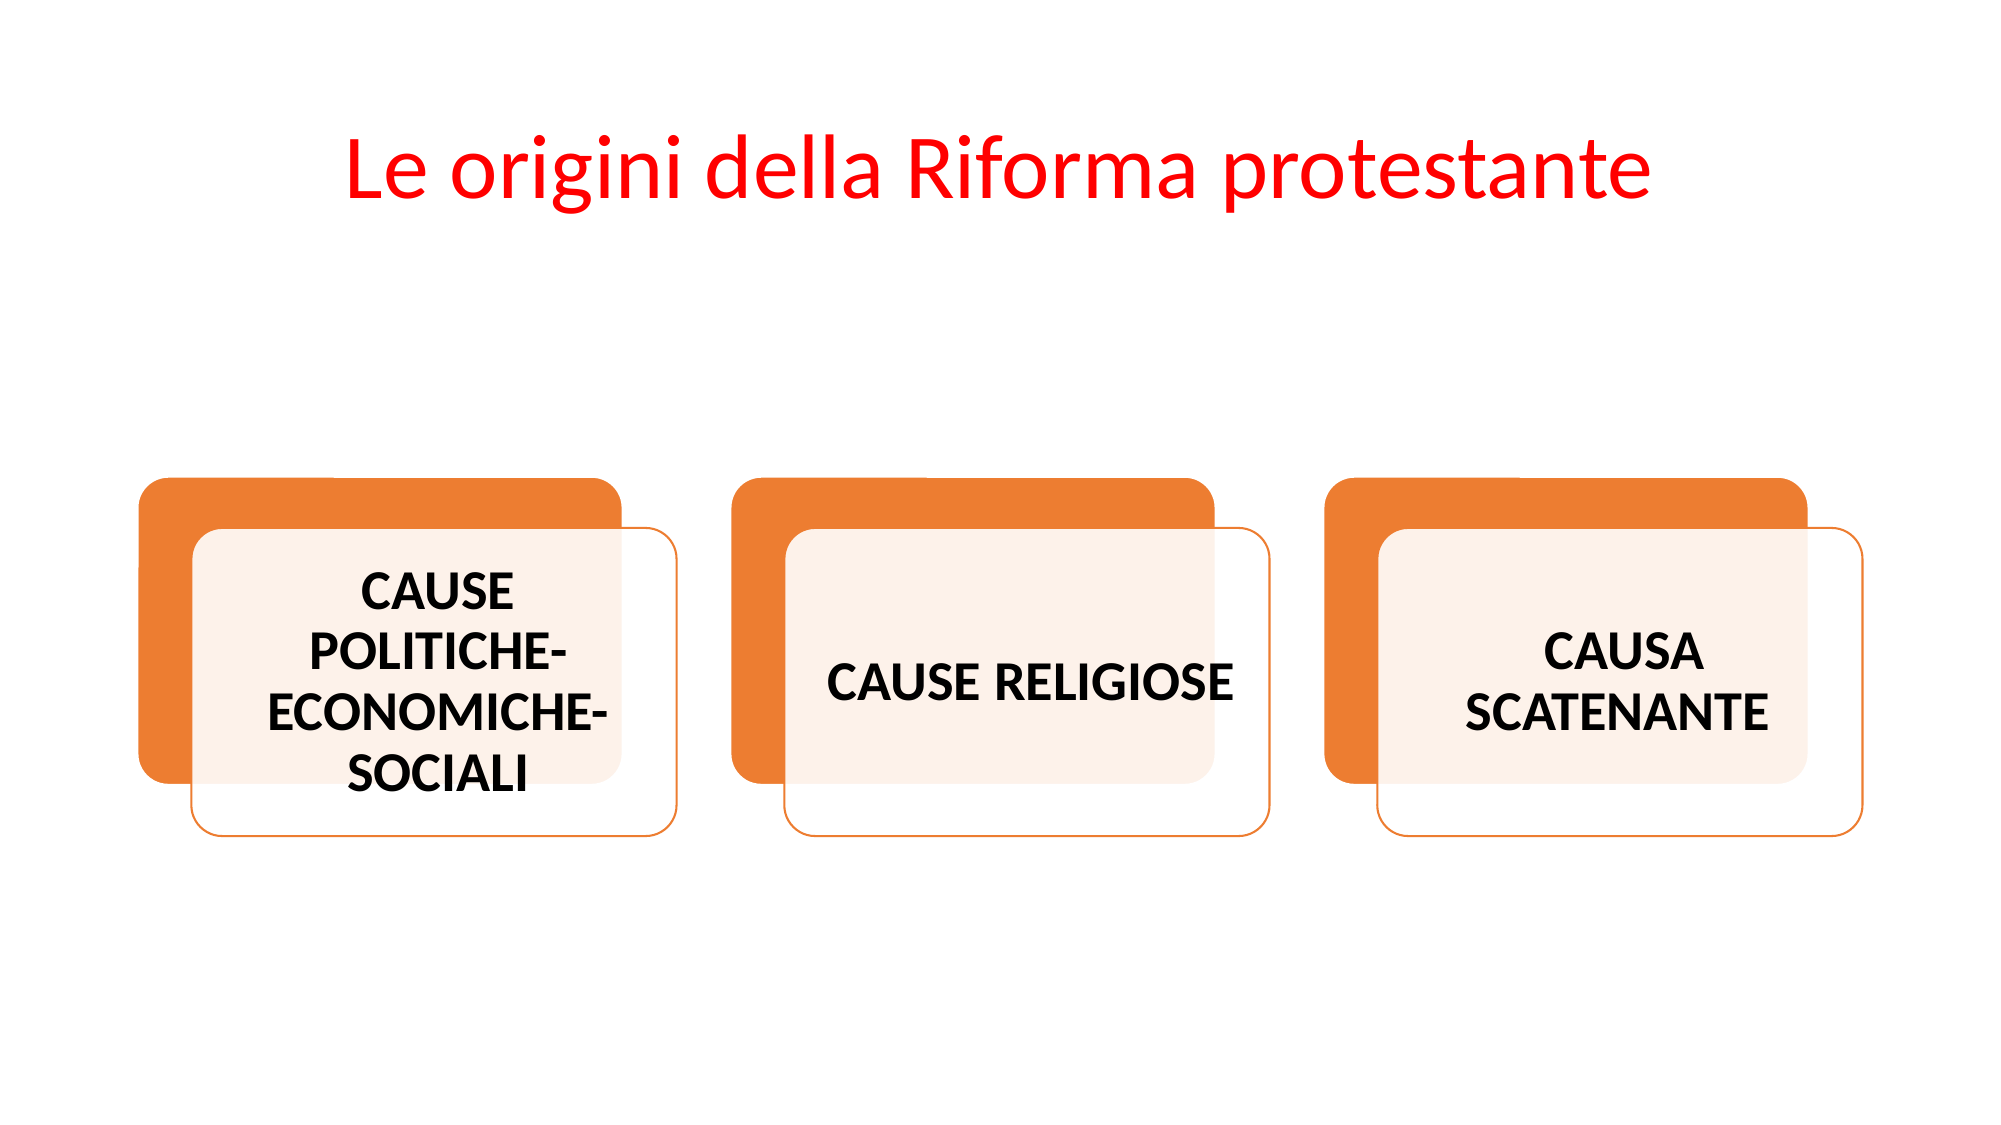

# Le origini della Riforma protestante
CAUSE POLITICHE-ECONOMICHE-SOCIALI
CAUSE RELIGIOSE
CAUSA SCATENANTE